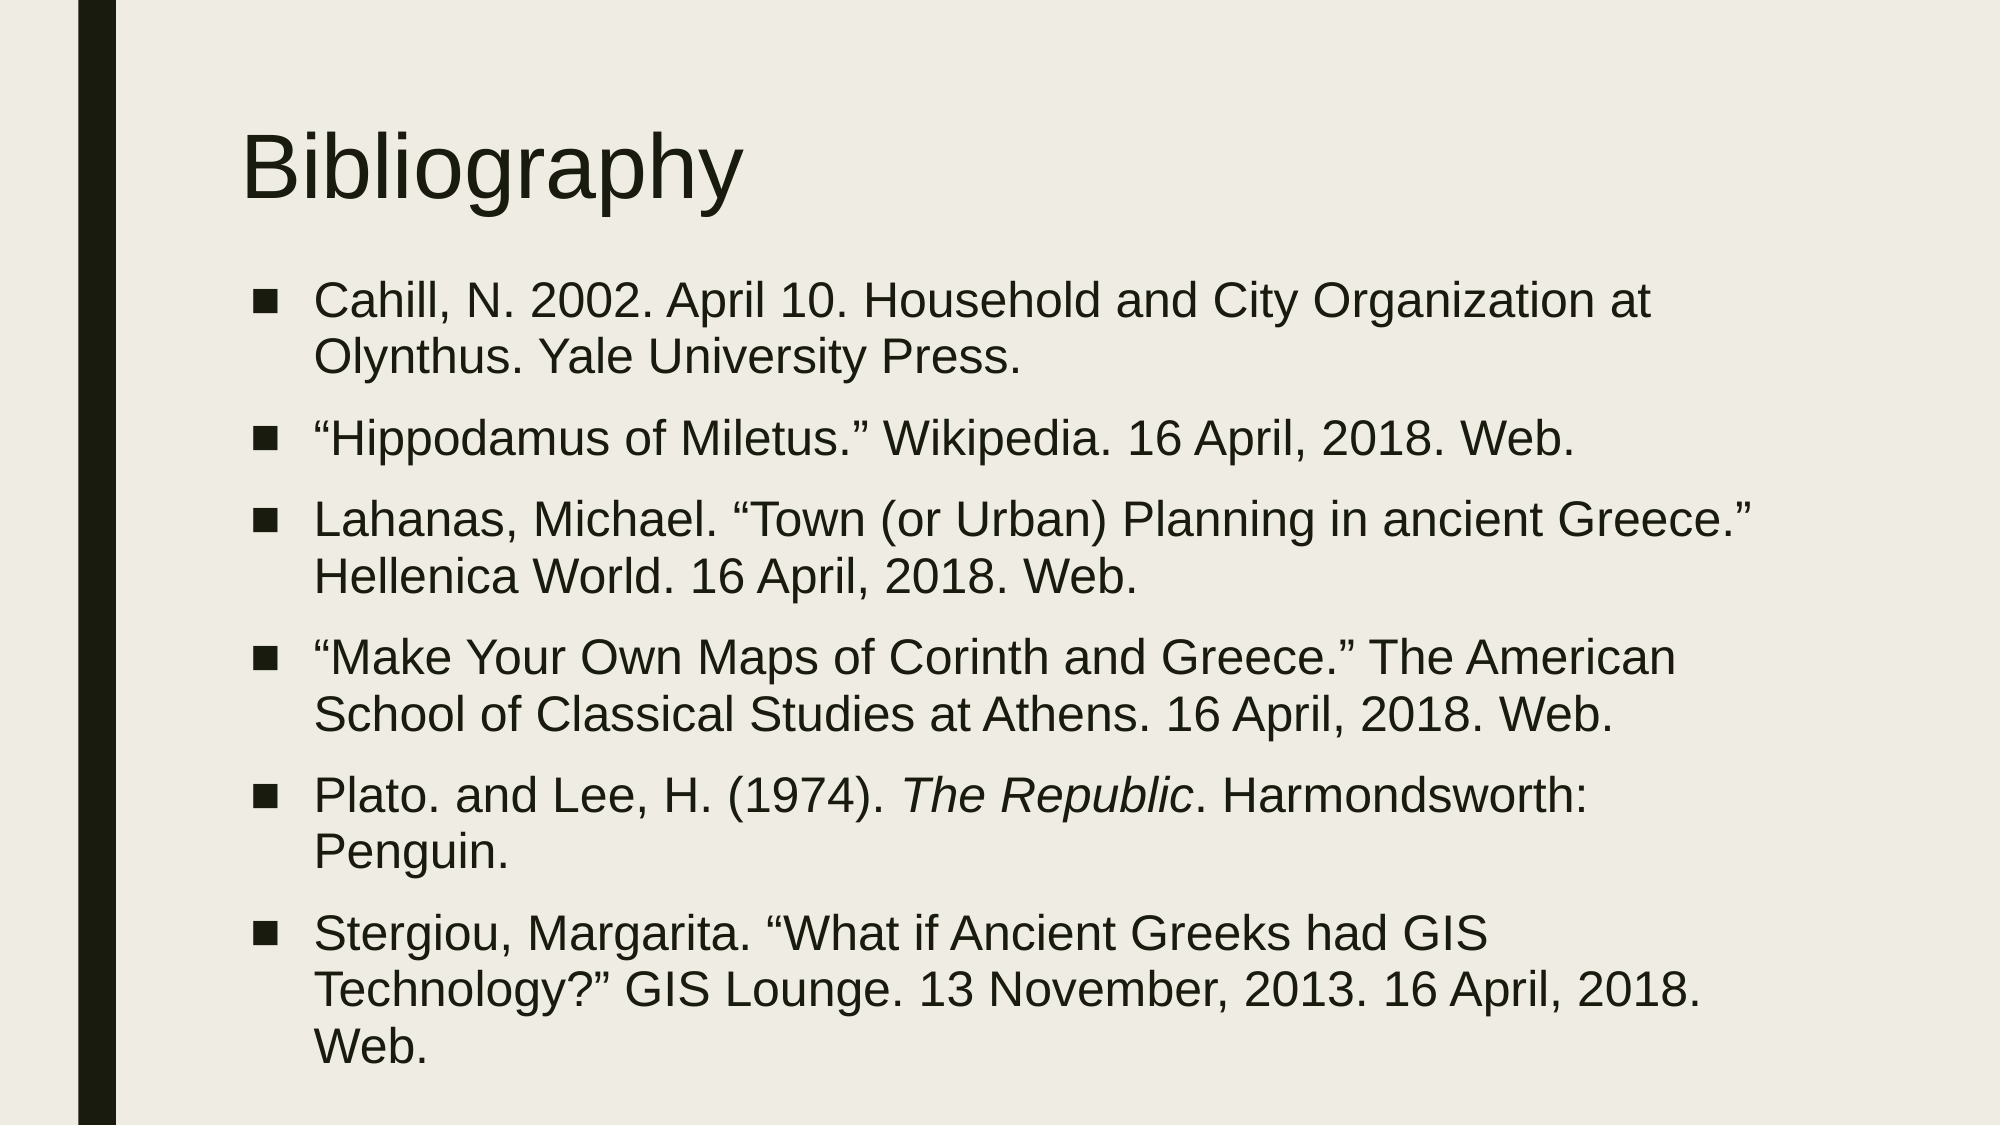

# Bibliography
Cahill, N. 2002. April 10. Household and City Organization at Olynthus. Yale University Press.
“Hippodamus of Miletus.” Wikipedia. 16 April, 2018. Web.
Lahanas, Michael. “Town (or Urban) Planning in ancient Greece.” Hellenica World. 16 April, 2018. Web.
“Make Your Own Maps of Corinth and Greece.” The American School of Classical Studies at Athens. 16 April, 2018. Web.
Plato. and Lee, H. (1974). The Republic. Harmondsworth: Penguin.
Stergiou, Margarita. “What if Ancient Greeks had GIS Technology?” GIS Lounge. 13 November, 2013. 16 April, 2018. Web.